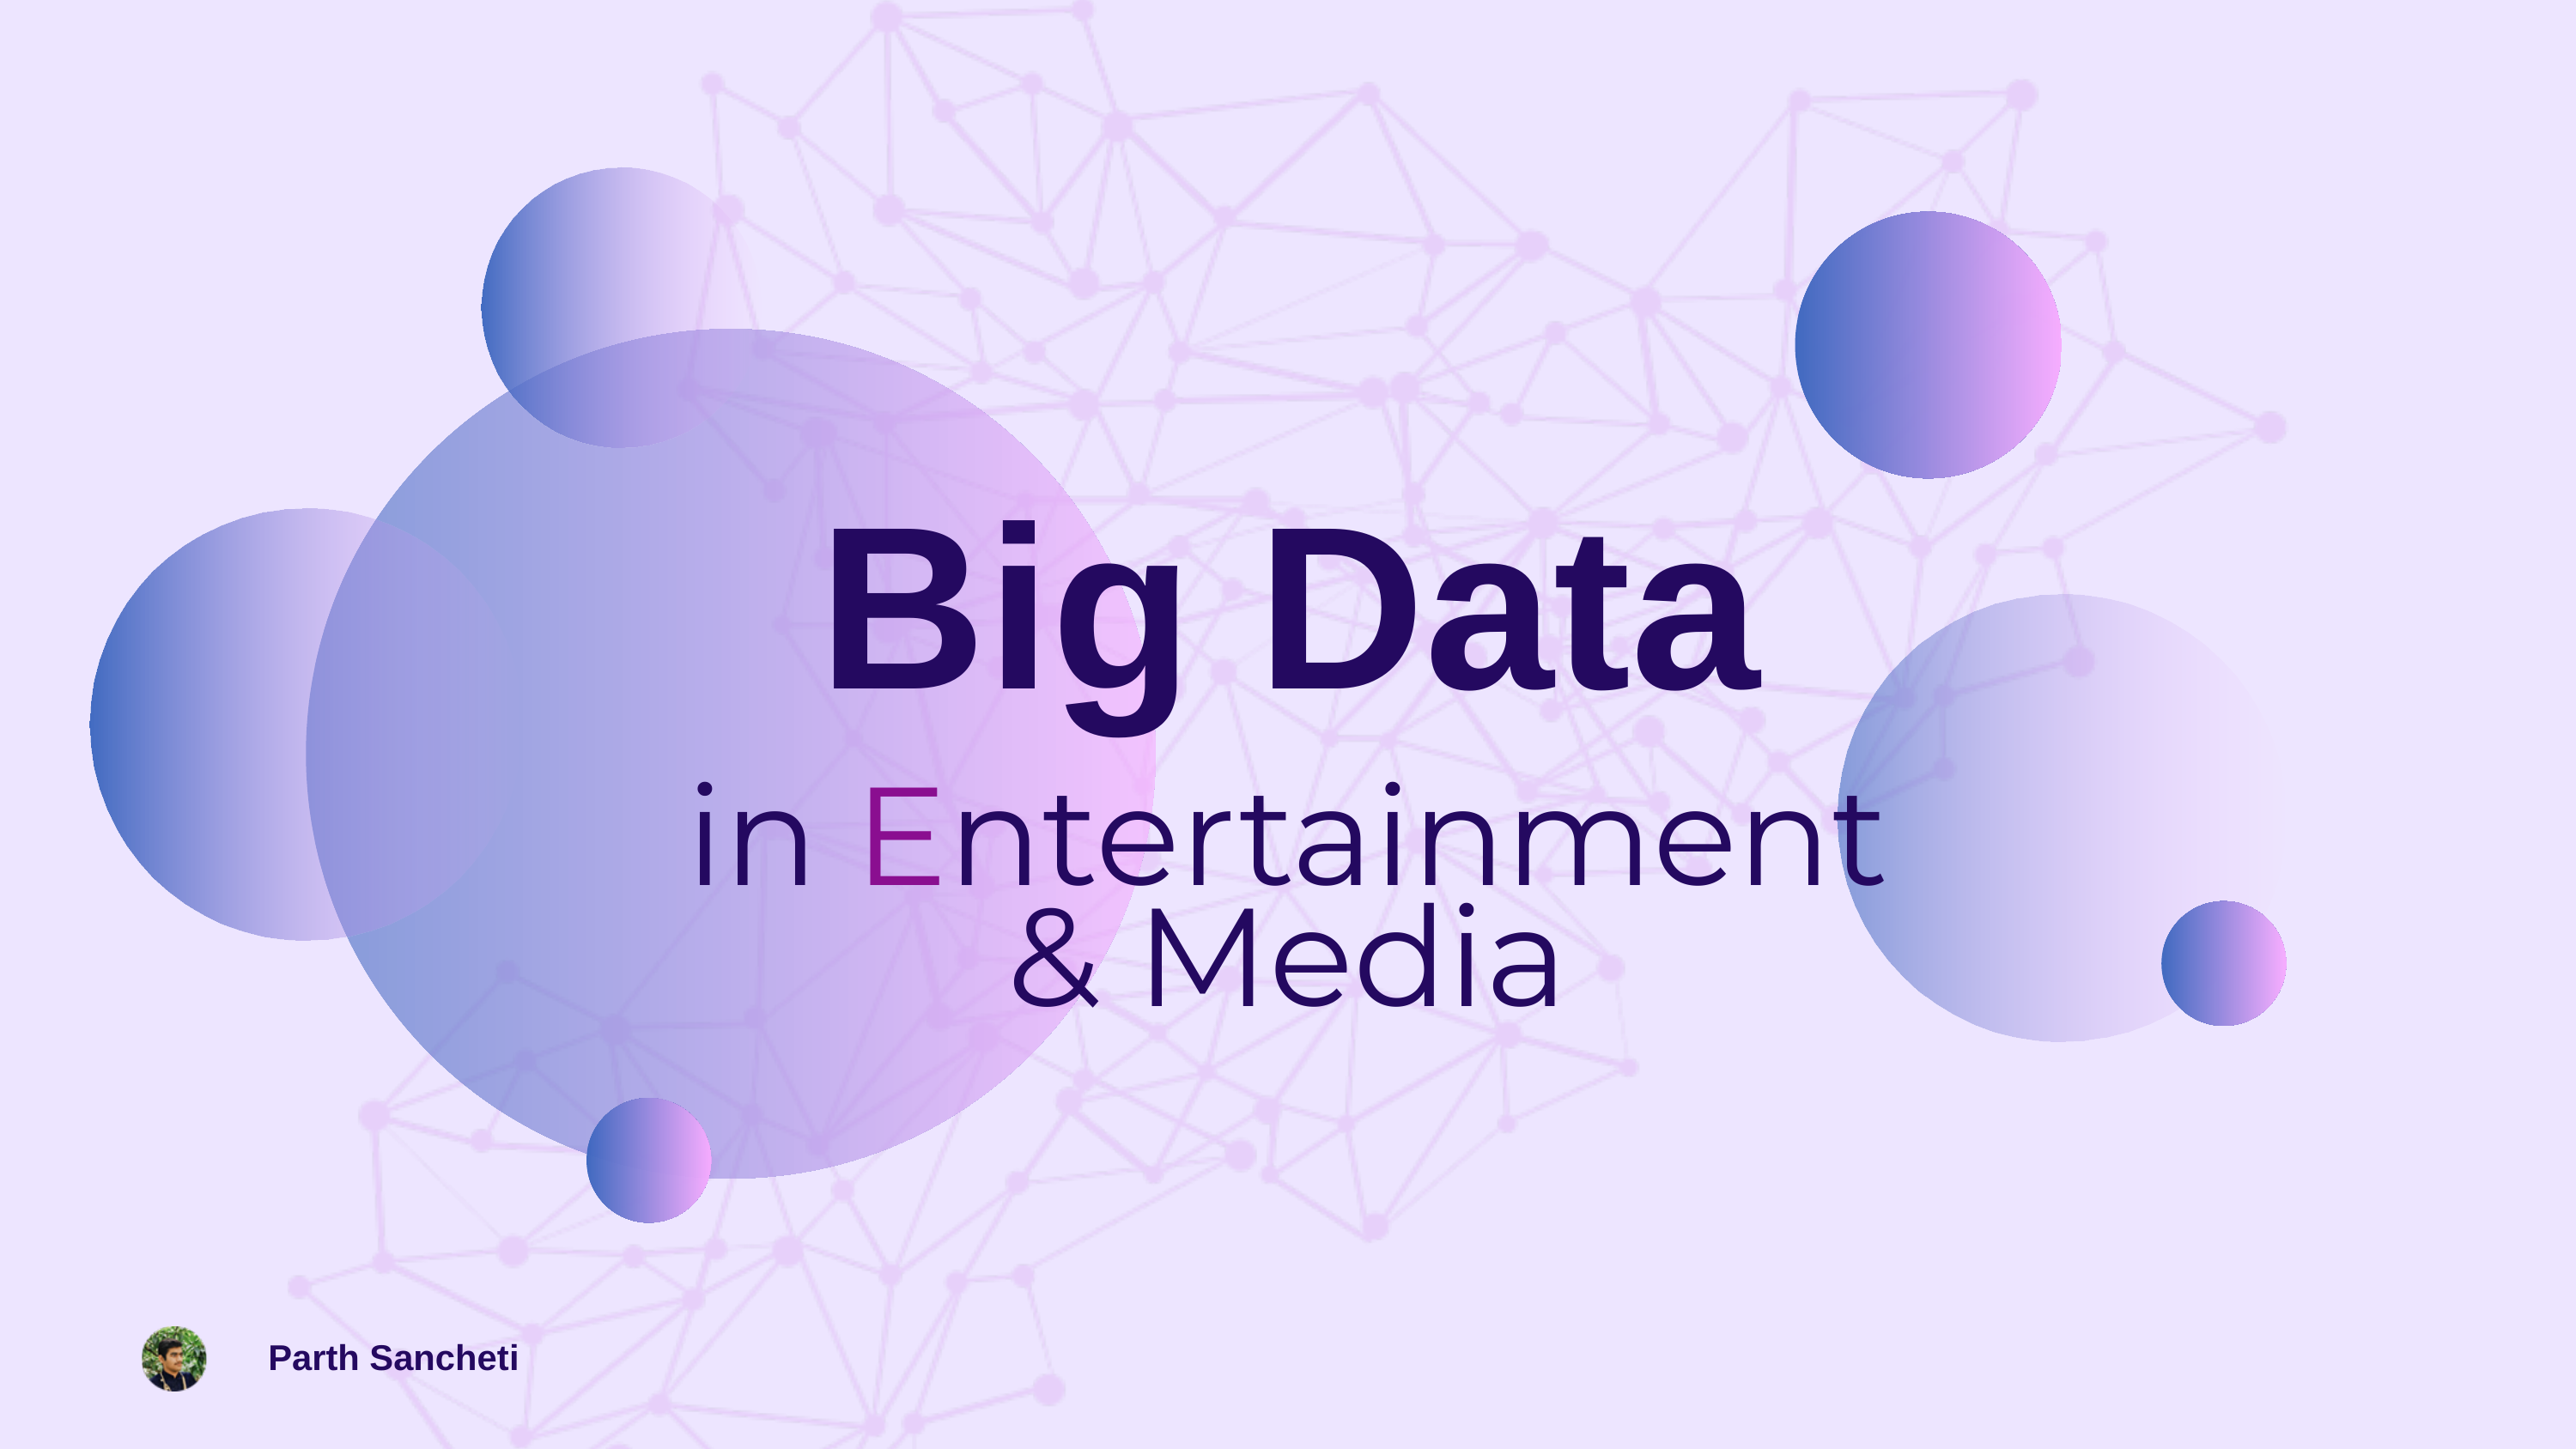

Big Data

in Entertainment & Media

Parth Sancheti